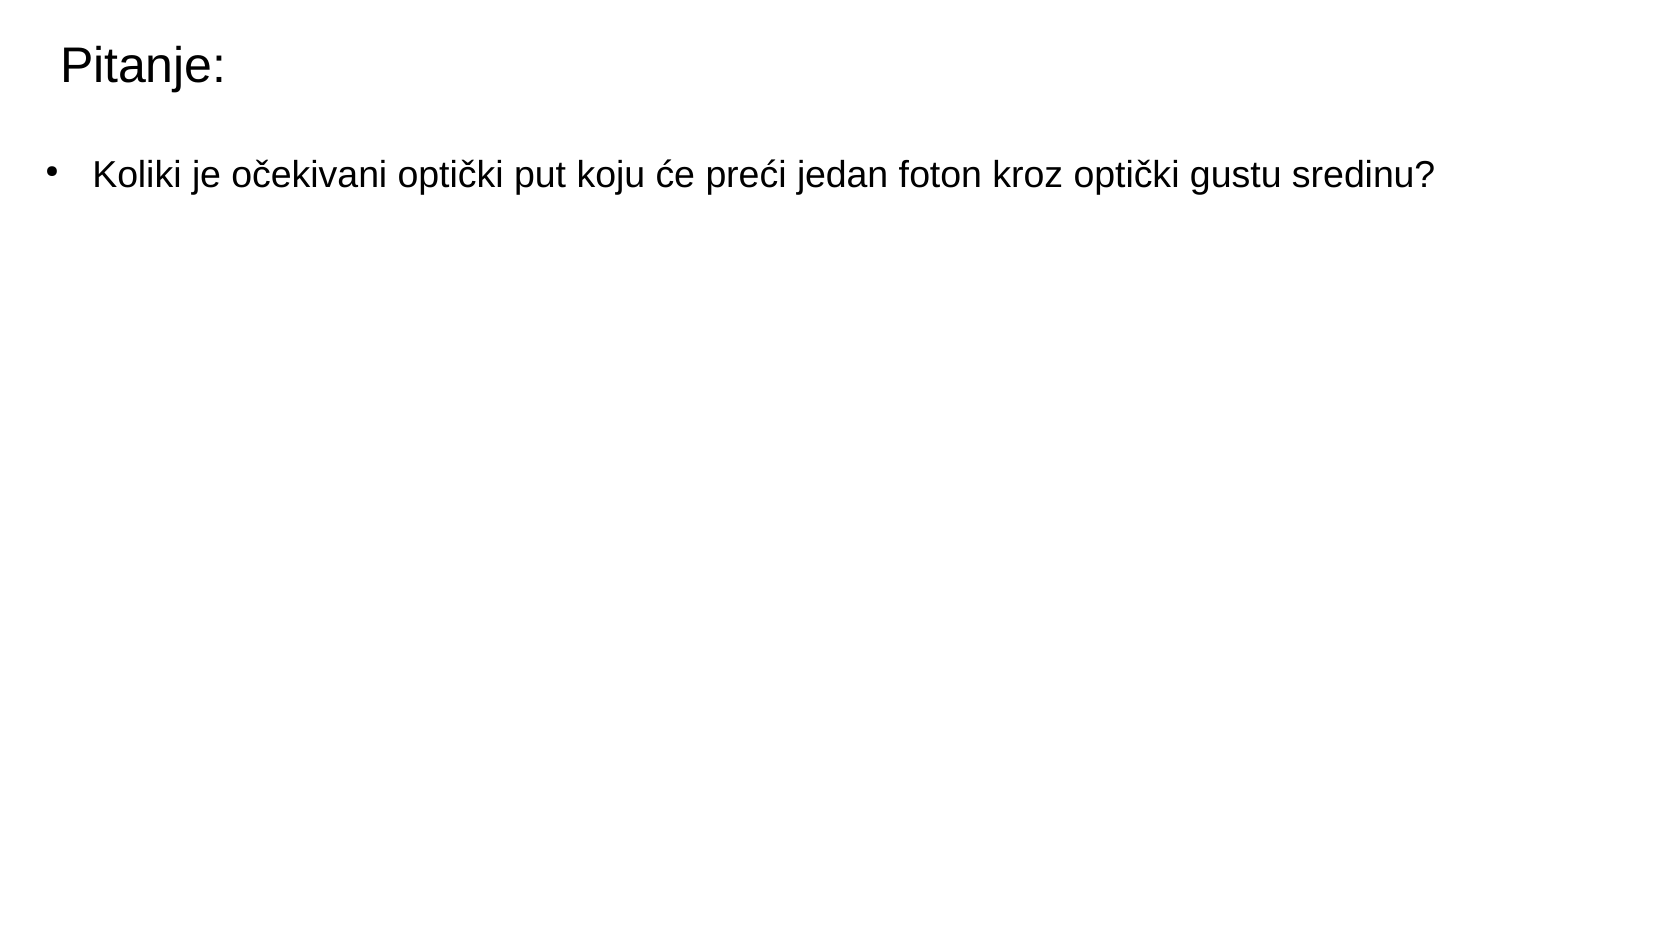

Pitanje:
Koliki je očekivani optički put koju će preći jedan foton kroz optički gustu sredinu?